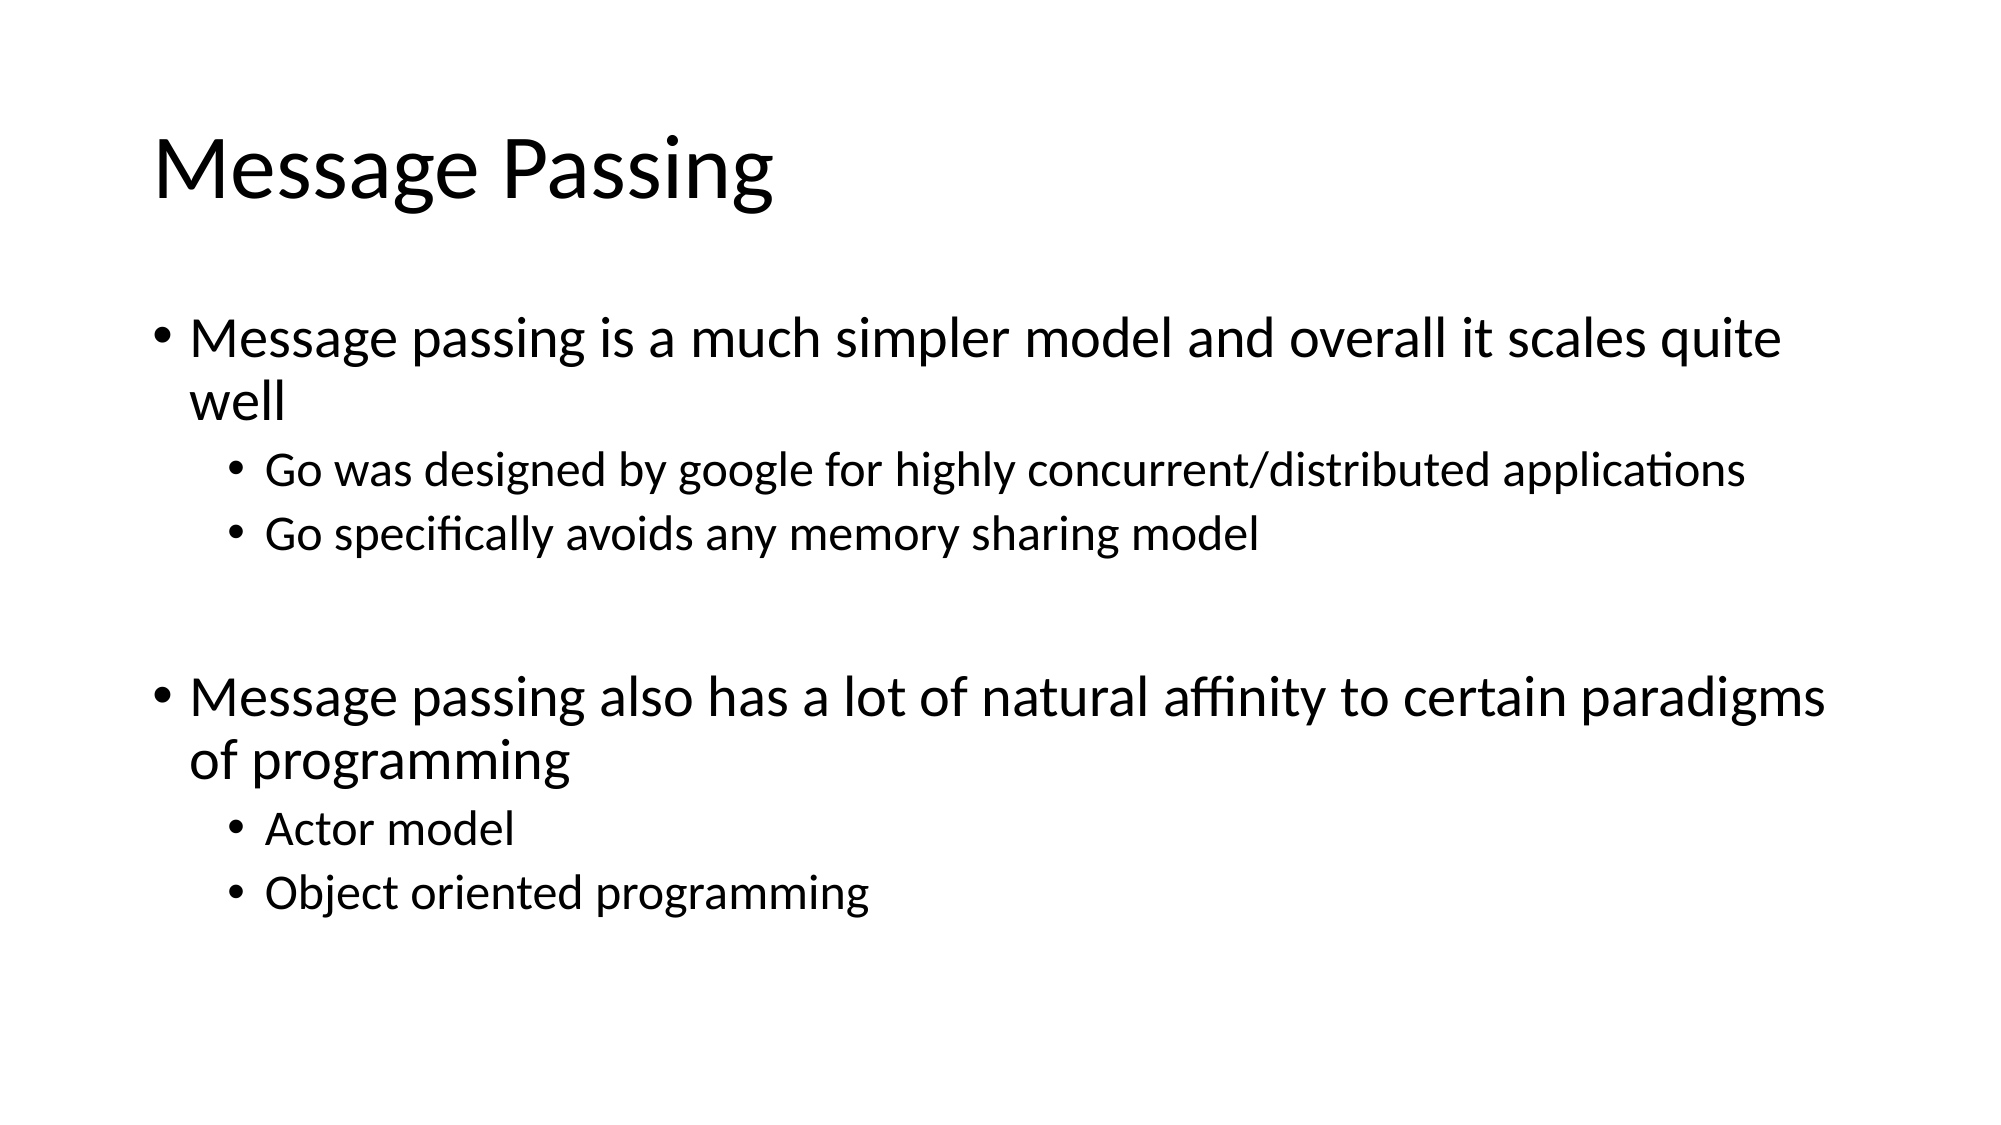

# Message Passing
Message passing is a much simpler model and overall it scales quite well
Go was designed by google for highly concurrent/distributed applications
Go specifically avoids any memory sharing model

Message passing also has a lot of natural affinity to certain paradigms of programming
Actor model
Object oriented programming